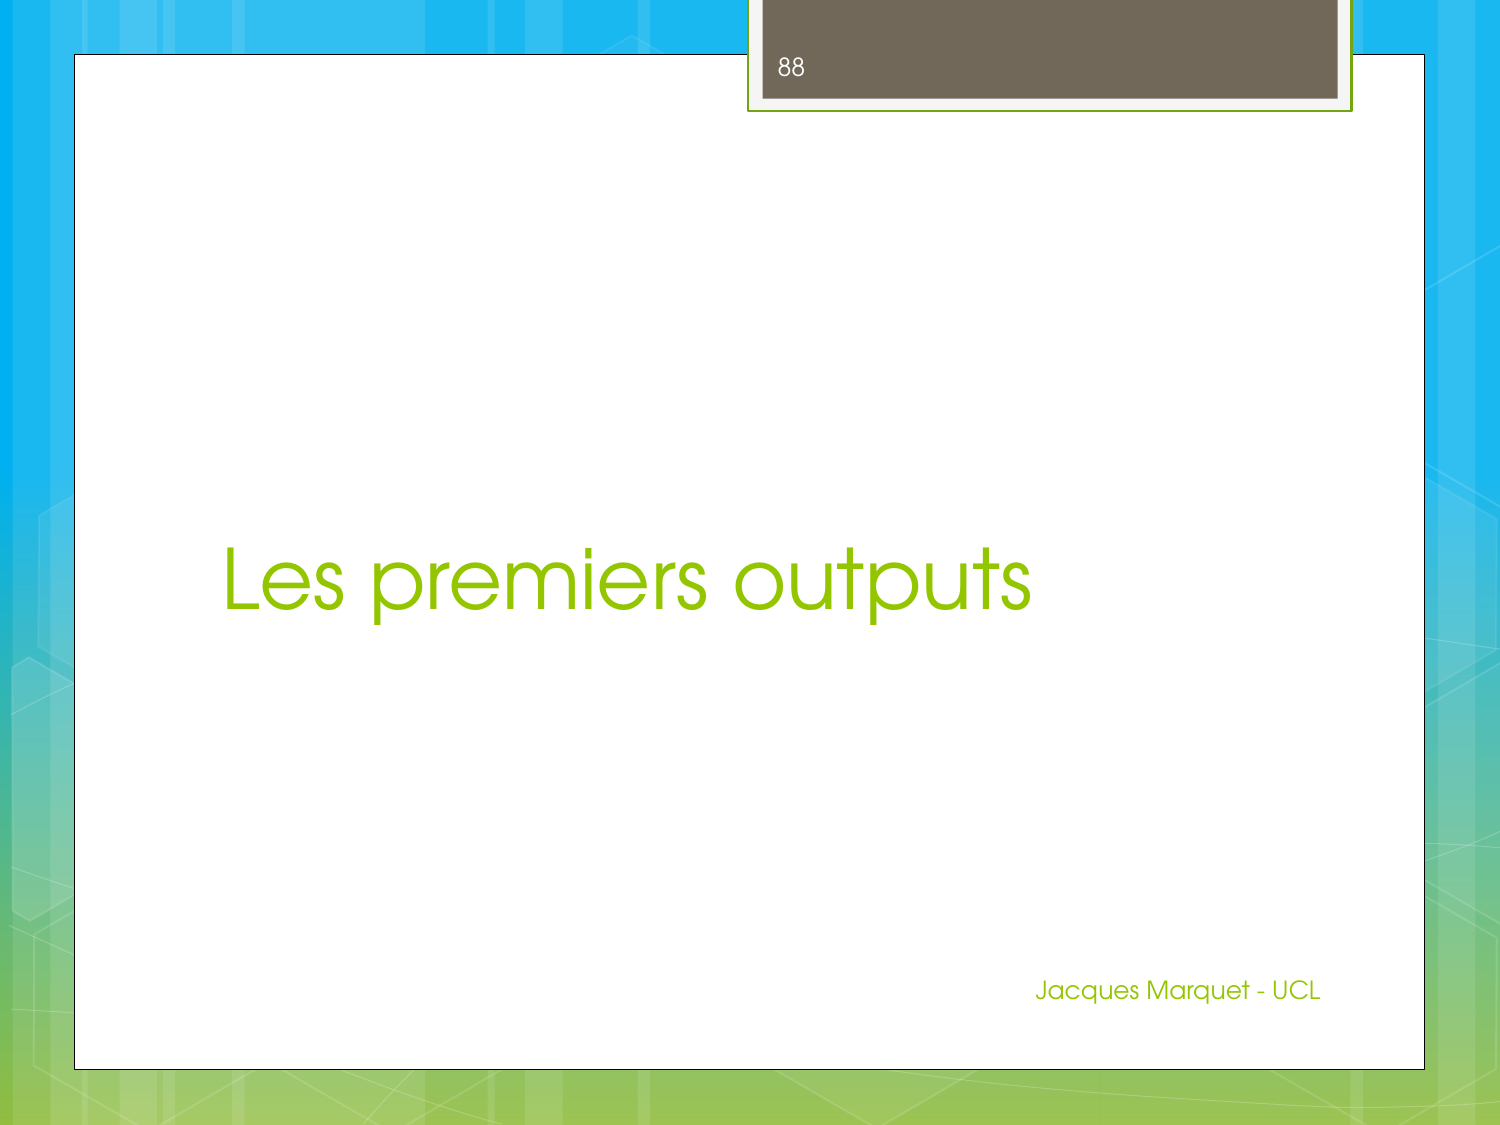

88
# Les premiers outputs

Jacques Marquet - UCL